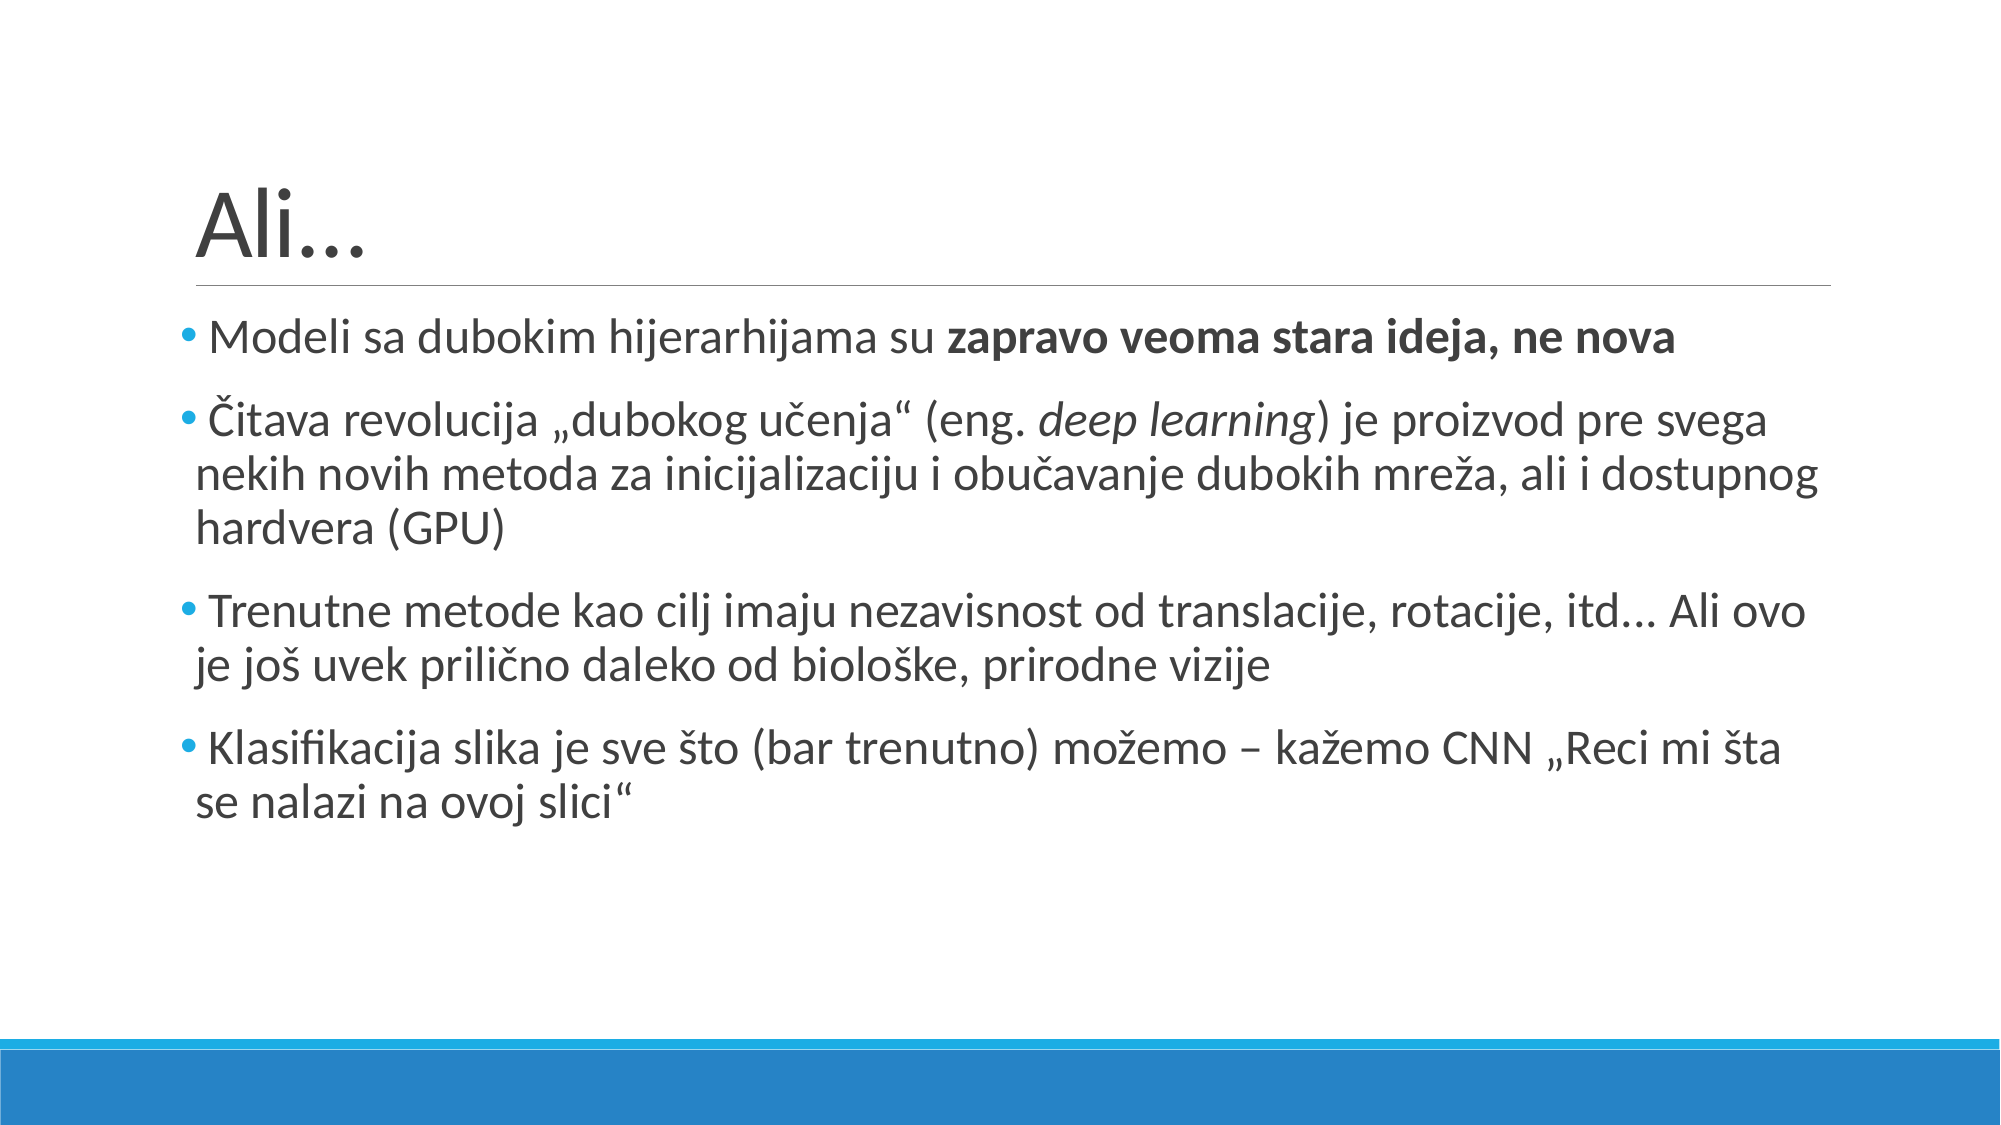

# Ali...
 Modeli sa dubokim hijerarhijama su zapravo veoma stara ideja, ne nova
 Čitava revolucija „dubokog učenja“ (eng. deep learning) je proizvod pre svega nekih novih metoda za inicijalizaciju i obučavanje dubokih mreža, ali i dostupnog hardvera (GPU)
 Trenutne metode kao cilj imaju nezavisnost od translacije, rotacije, itd... Ali ovo je još uvek prilično daleko od biološke, prirodne vizije
 Klasifikacija slika je sve što (bar trenutno) možemo – kažemo CNN „Reci mi šta se nalazi na ovoj slici“